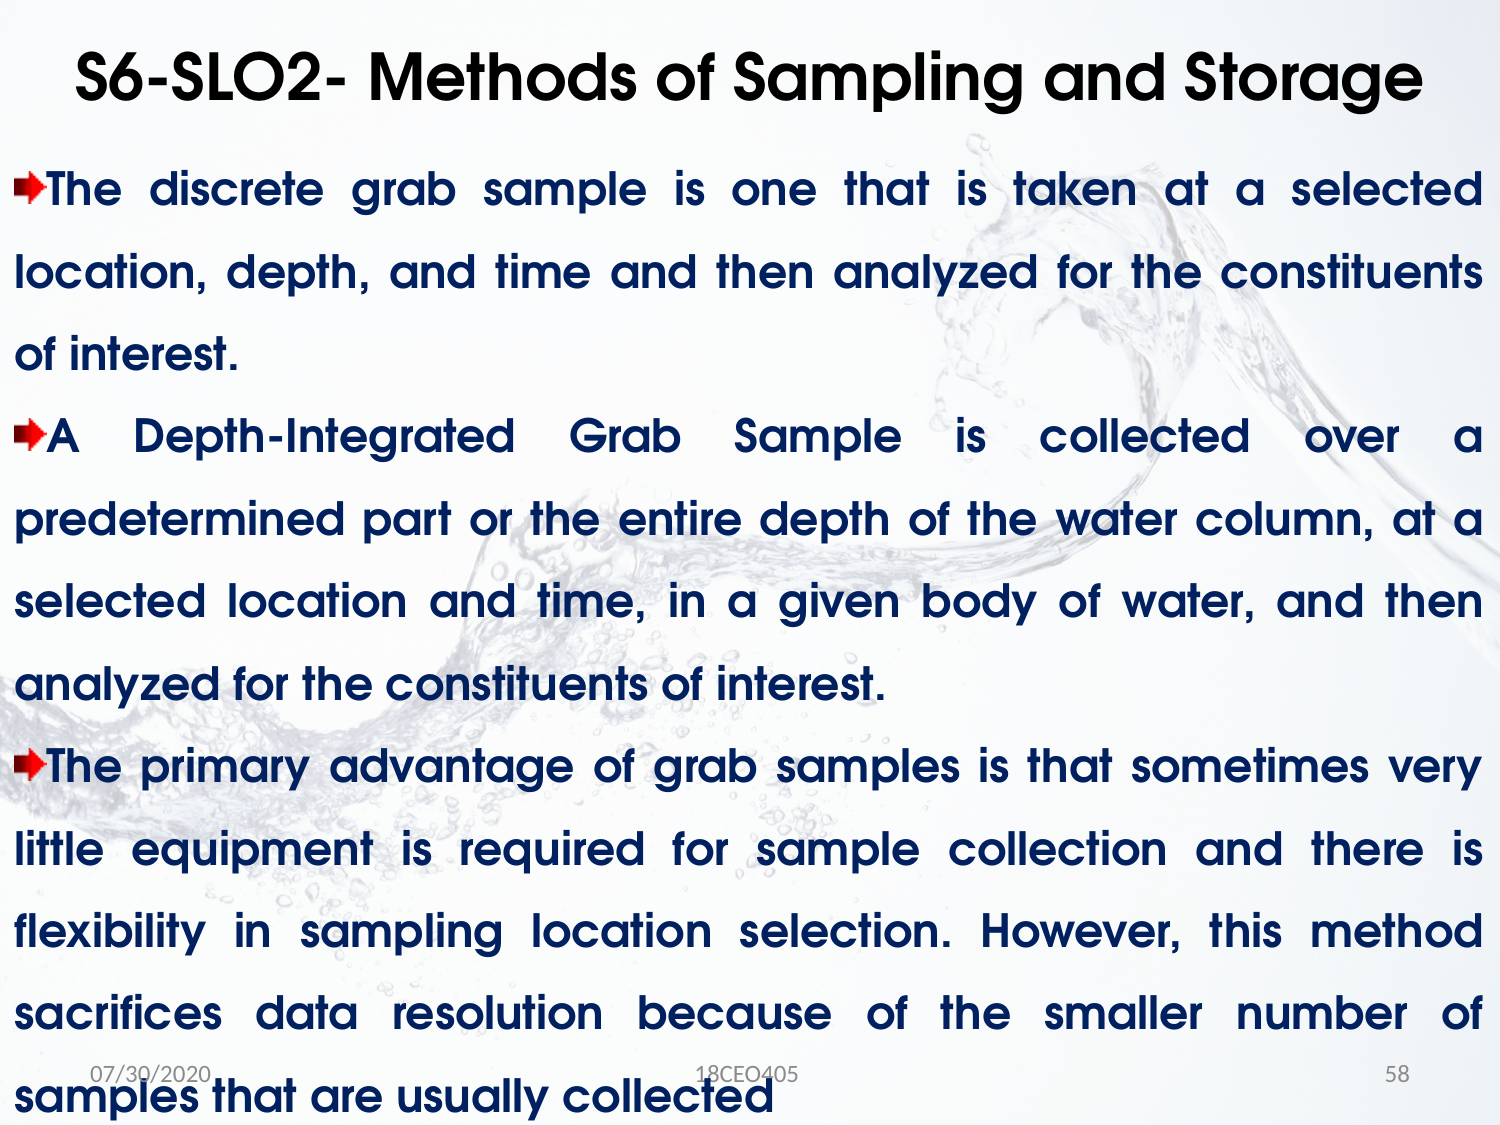

S6-SLO2- Methods of Sampling and Storage
The discrete grab sample is one that is taken at a selected location, depth, and time and then analyzed for the constituents of interest.
A Depth-Integrated Grab Sample is collected over a predetermined part or the entire depth of the water column, at a selected location and time, in a given body of water, and then analyzed for the constituents of interest.
The primary advantage of grab samples is that sometimes very little equipment is required for sample collection and there is flexibility in sampling location selection. However, this method sacrifices data resolution because of the smaller number of samples that are usually collected

07/30/2020
18CEO405
58